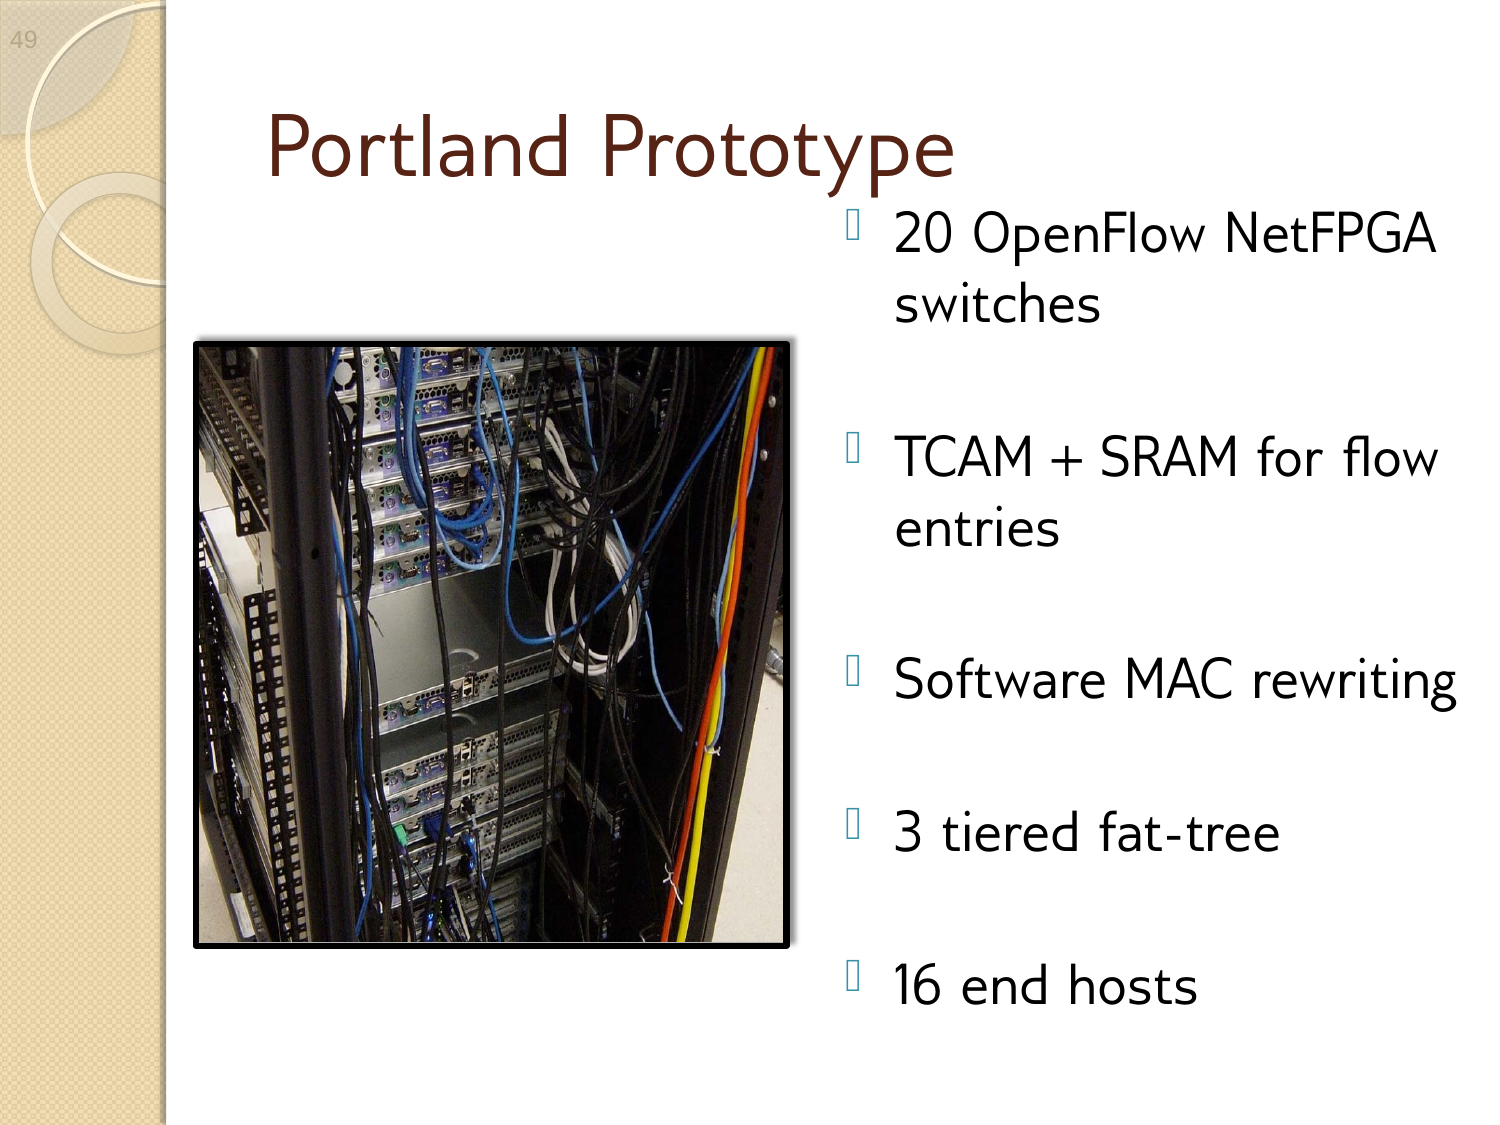

49
# Portland Prototype
20 OpenFlow NetFPGA switches

TCAM + SRAM for flow entries

Software MAC rewriting

3 tiered fat-tree

16 end hosts